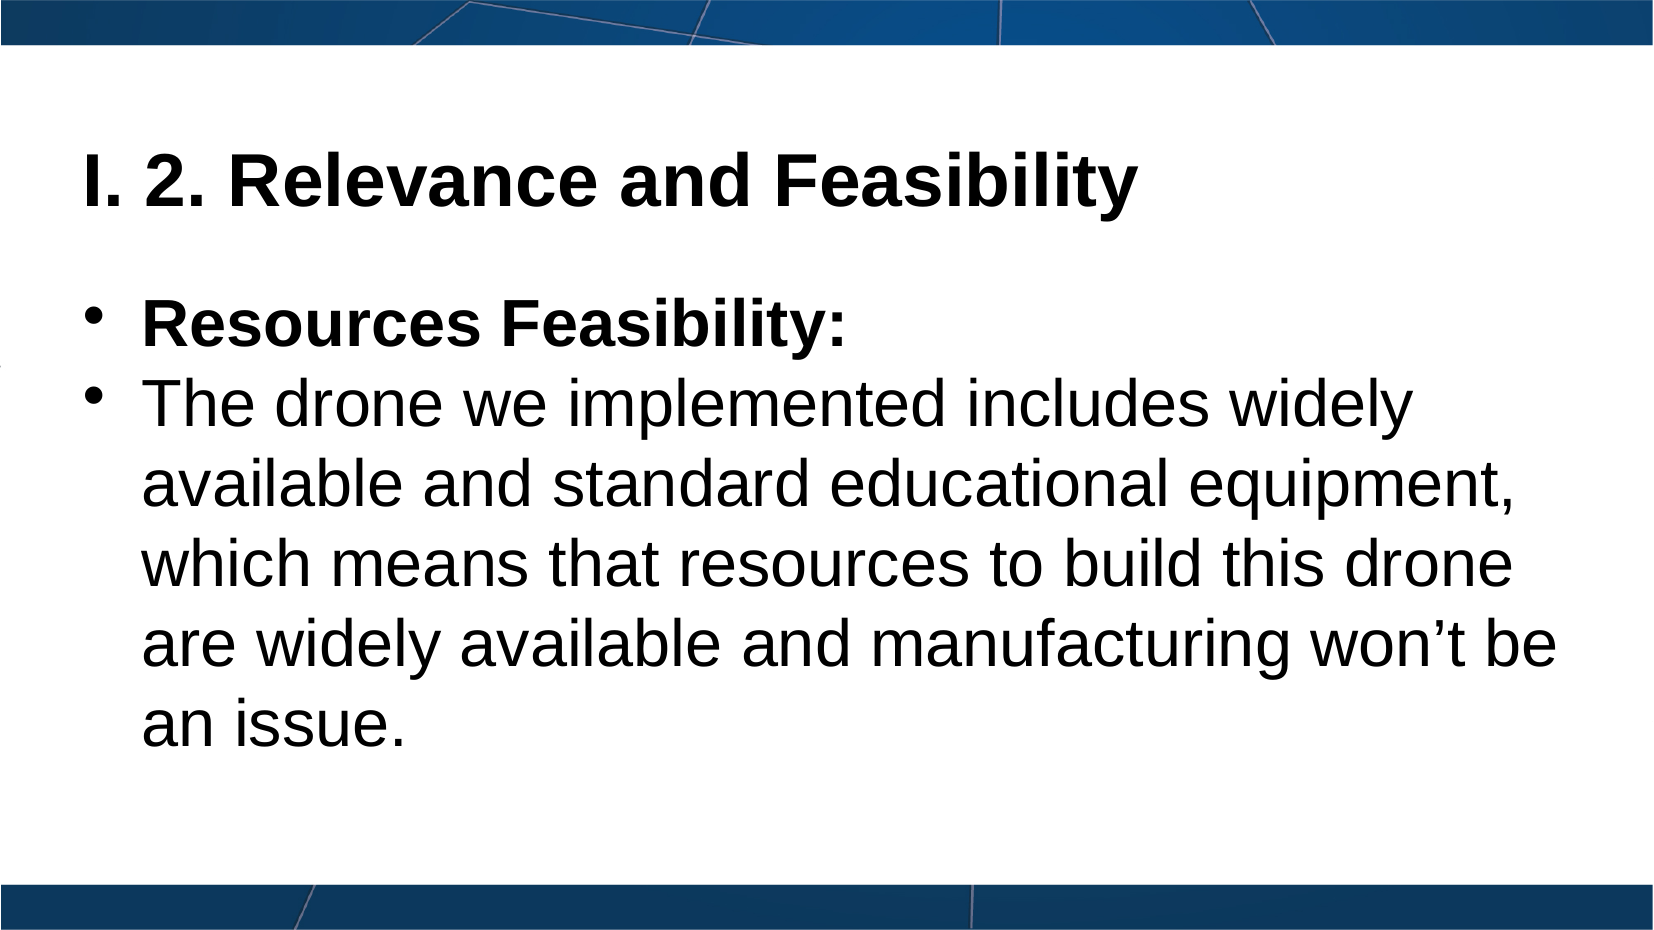

# I. 2. Relevance and Feasibility
Resources Feasibility:
The drone we implemented includes widely available and standard educational equipment, which means that resources to build this drone are widely available and manufacturing won’t be an issue.